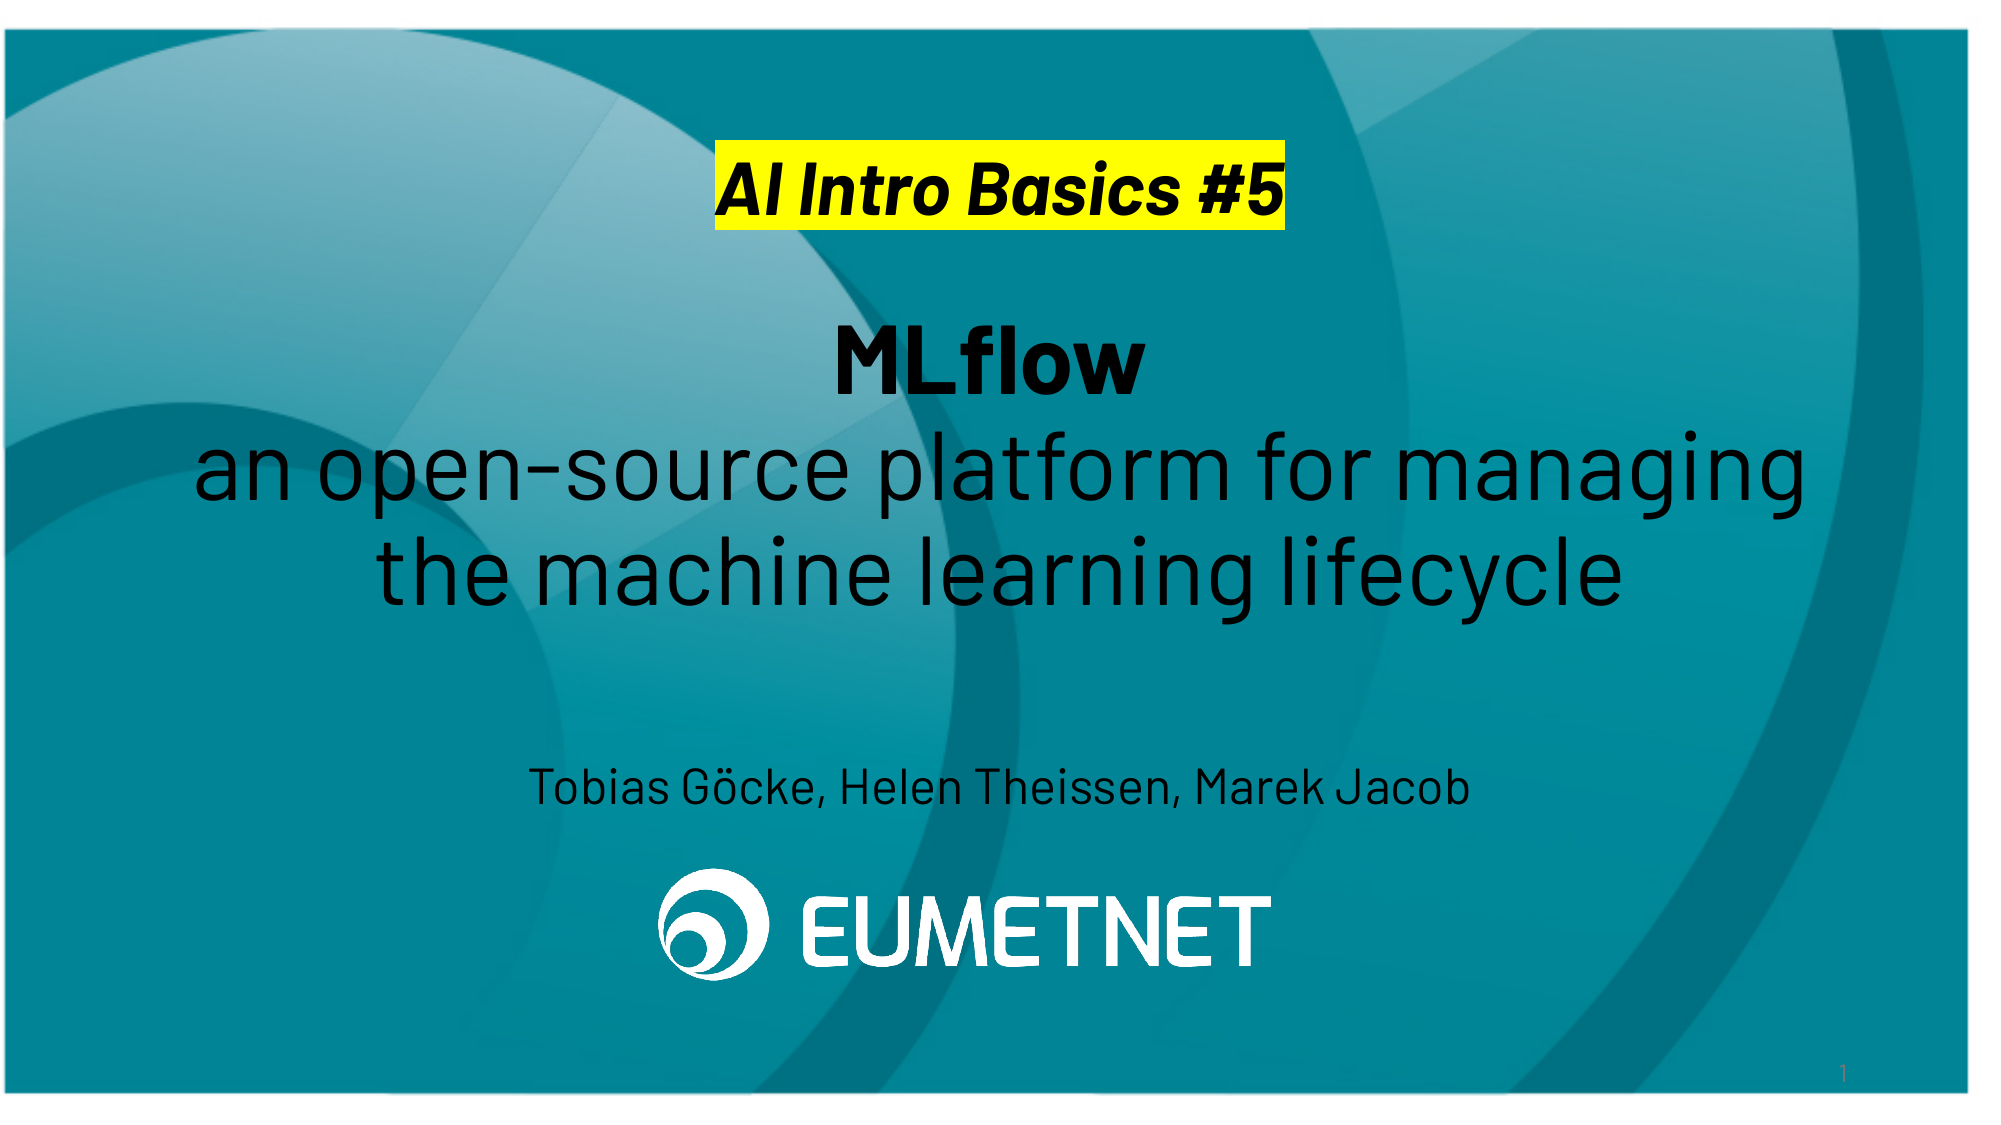

# AI Intro Basics #5
MLflow
an open-source platform for managing the machine learning lifecycle
Tobias Göcke, Helen Theissen, Marek Jacob
1